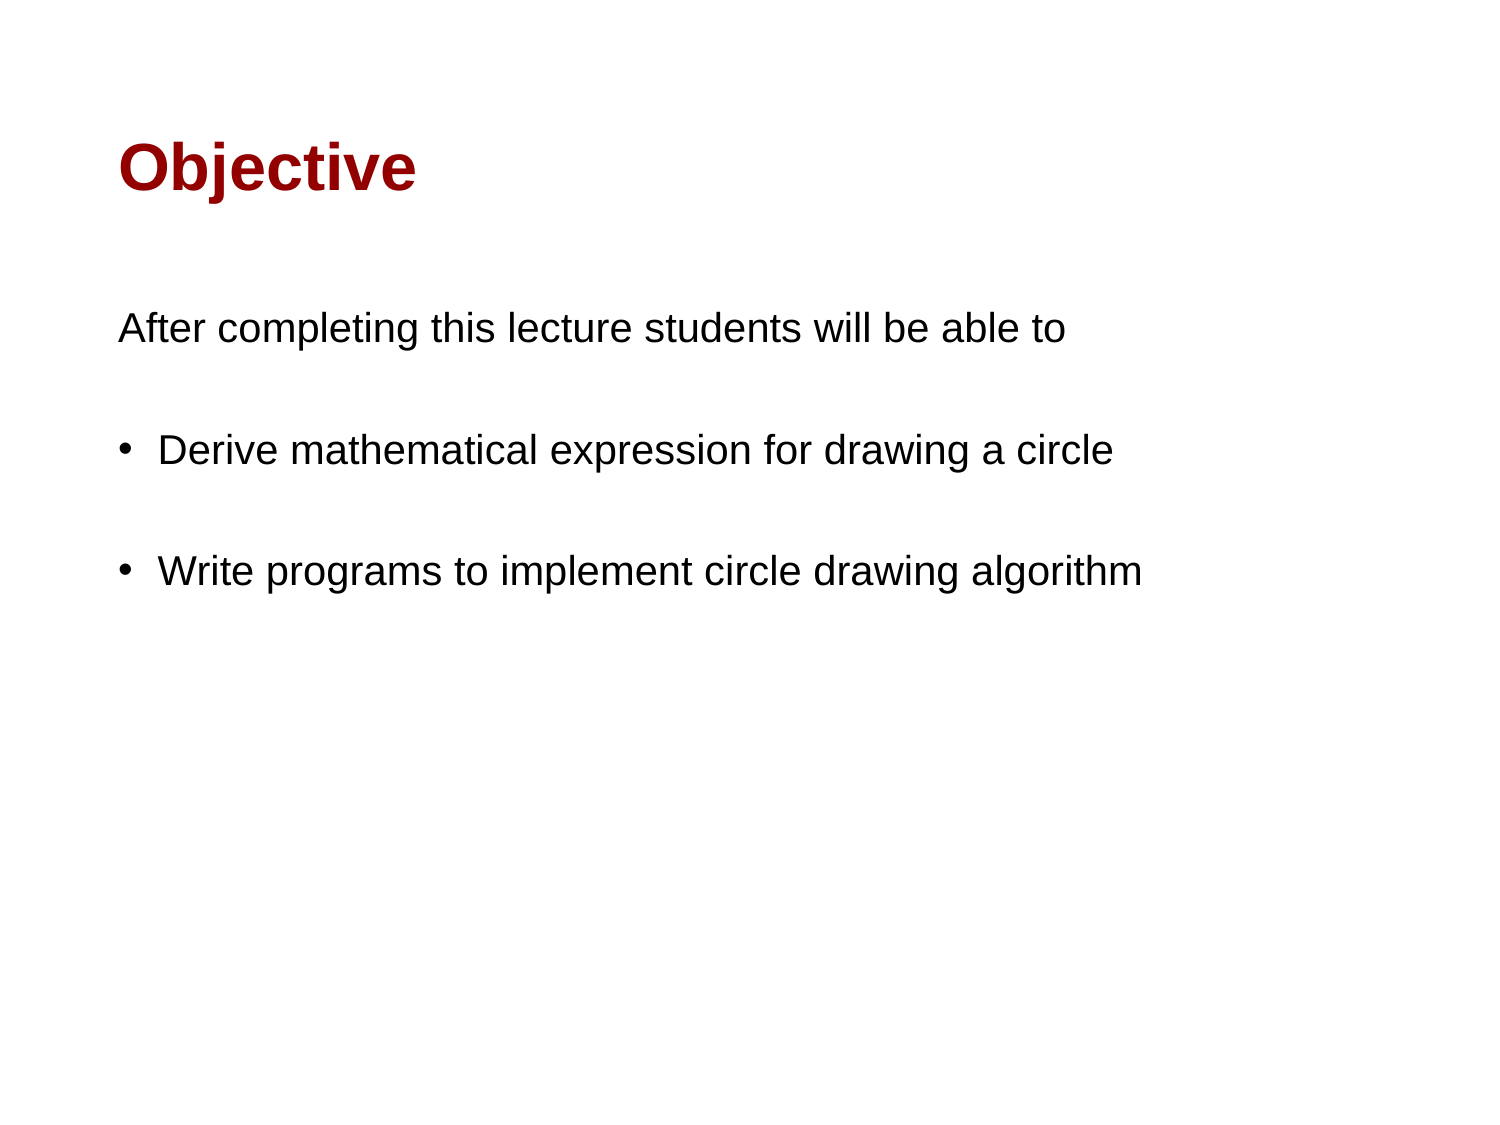

# Objective
After completing this lecture students will be able to

 Derive mathematical expression for drawing a circle

 Write programs to implement circle drawing algorithm